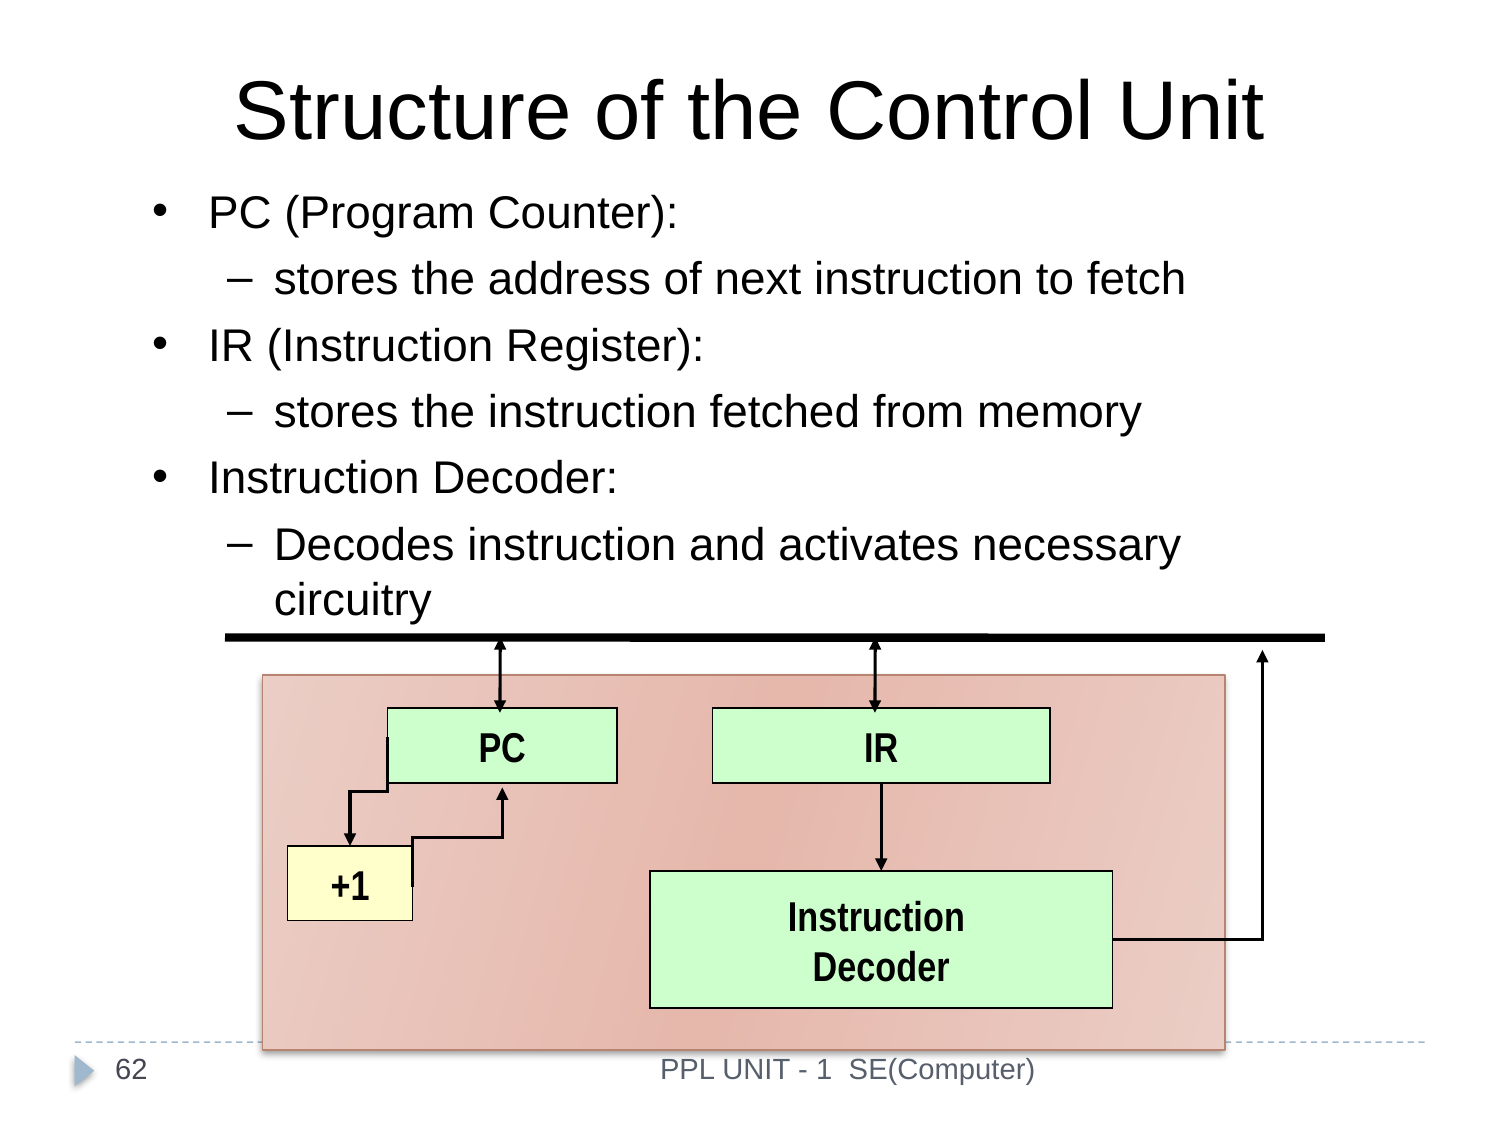

Structure of the Control Unit
PC (Program Counter):
stores the address of next instruction to fetch
IR (Instruction Register):
stores the instruction fetched from memory
Instruction Decoder:
Decodes instruction and activates necessary circuitry

PC
IR
+1
Instruction
Decoder
62
PPL UNIT - 1  SE(Computer)